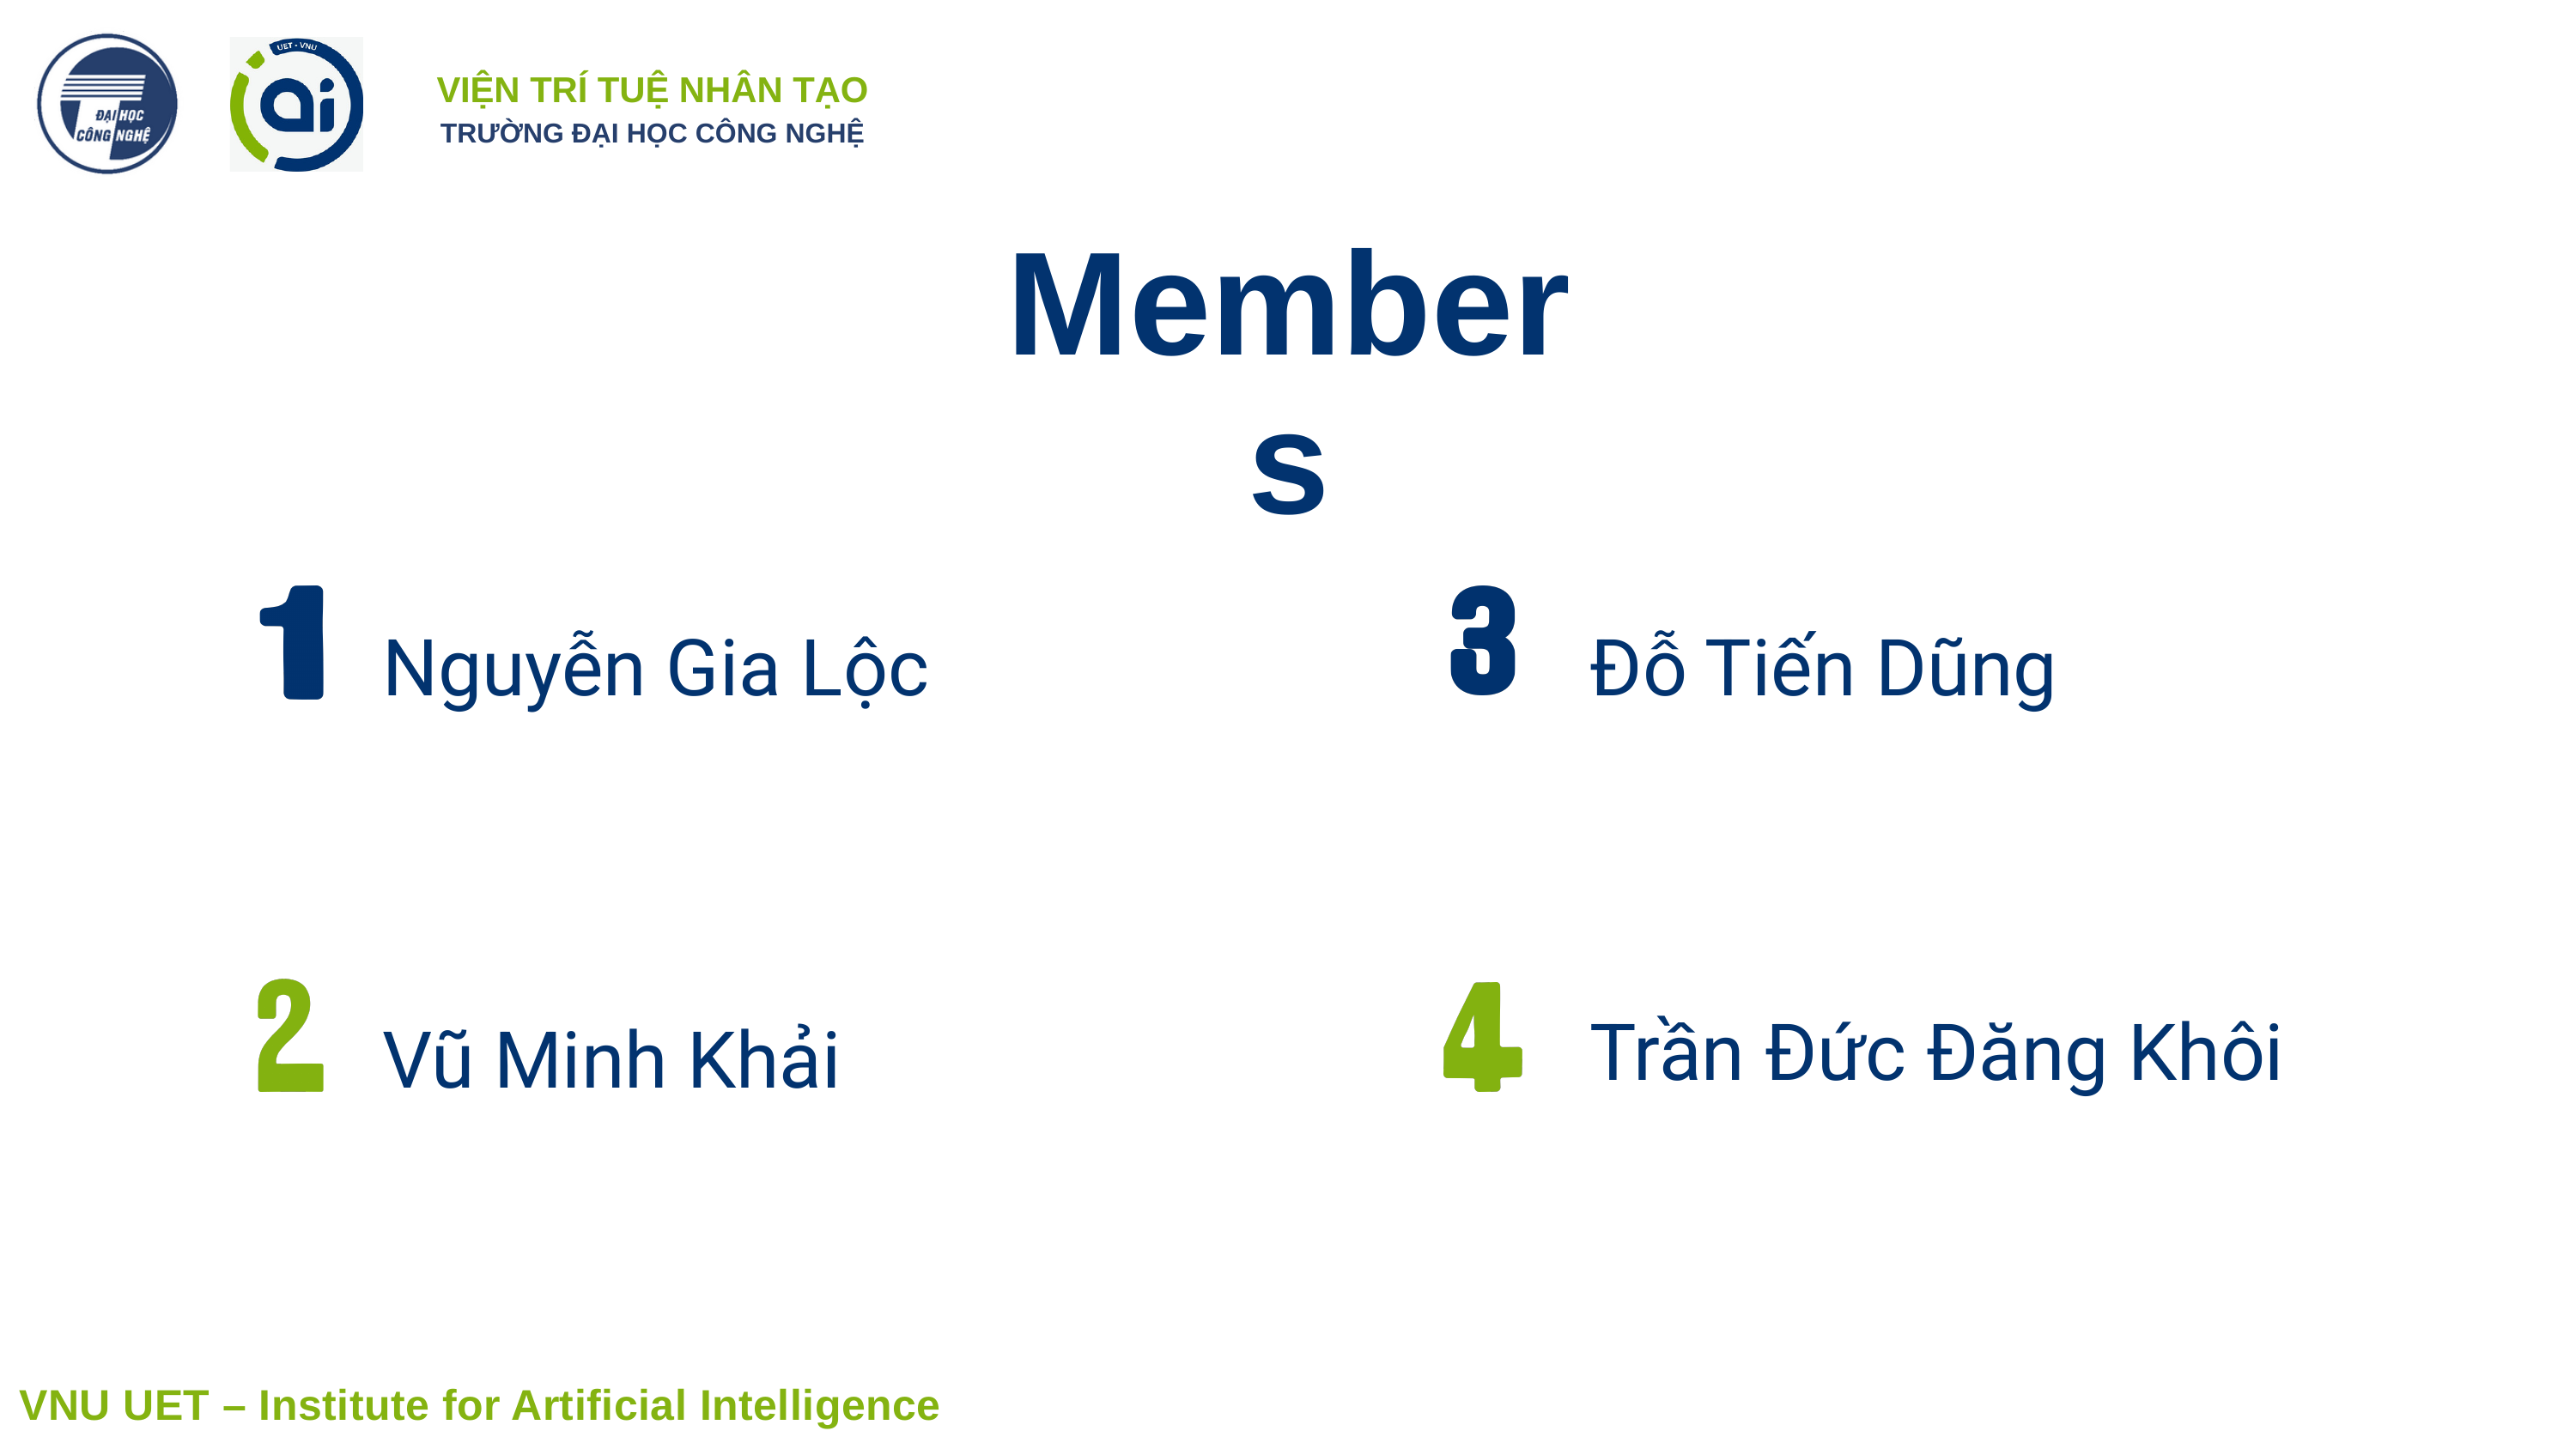

VIỆN TRÍ TUỆ NHÂN TẠO
TRƯỜNG ĐẠI HỌC CÔNG NGHỆ
Members
Nguyễn Gia Lộc
Đỗ Tiến Dũng

Trần Đức Đăng Khôi
Vũ Minh Khải

 VNU UET – Institute for Artificial Intelligence